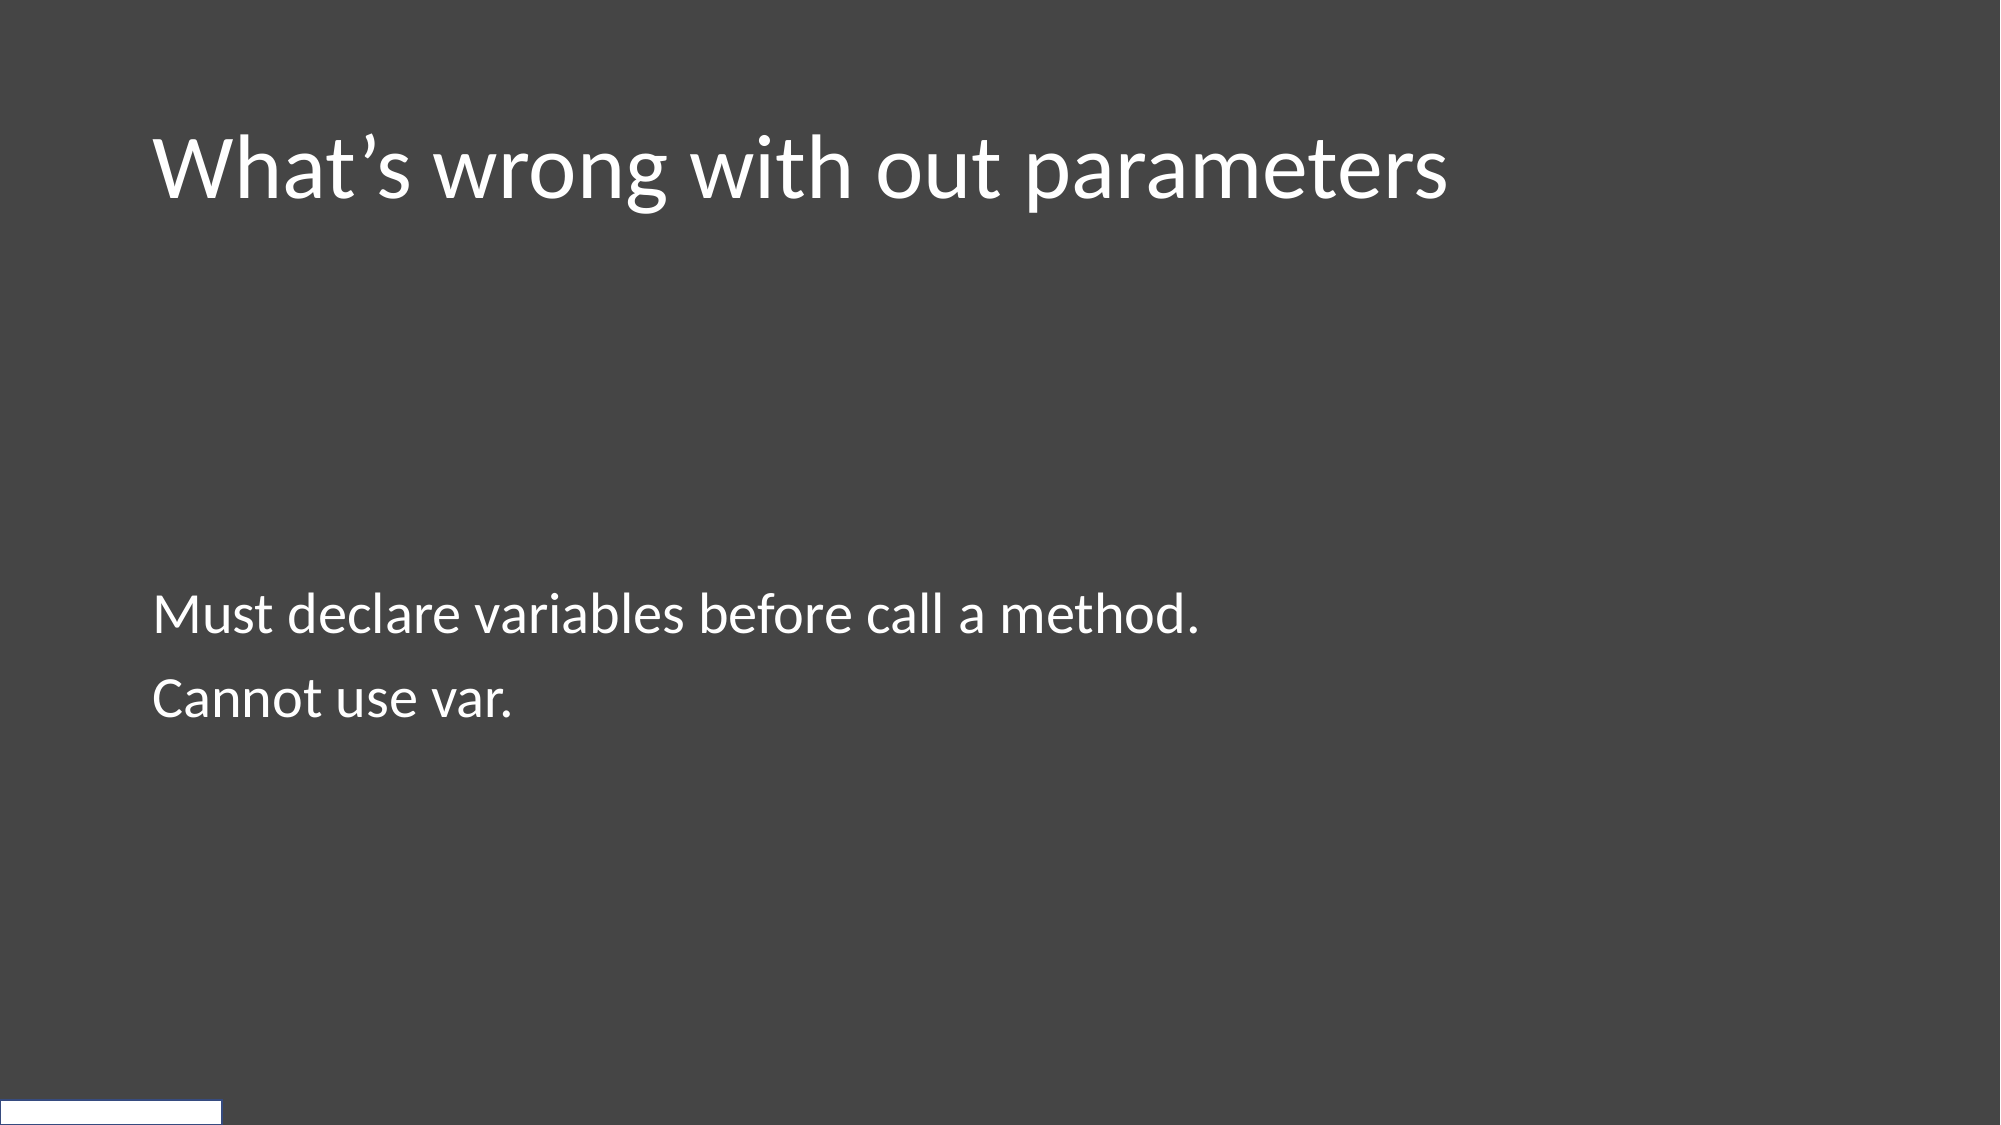

# What’s wrong with out parameters
Must declare variables before call a method.
Cannot use var.